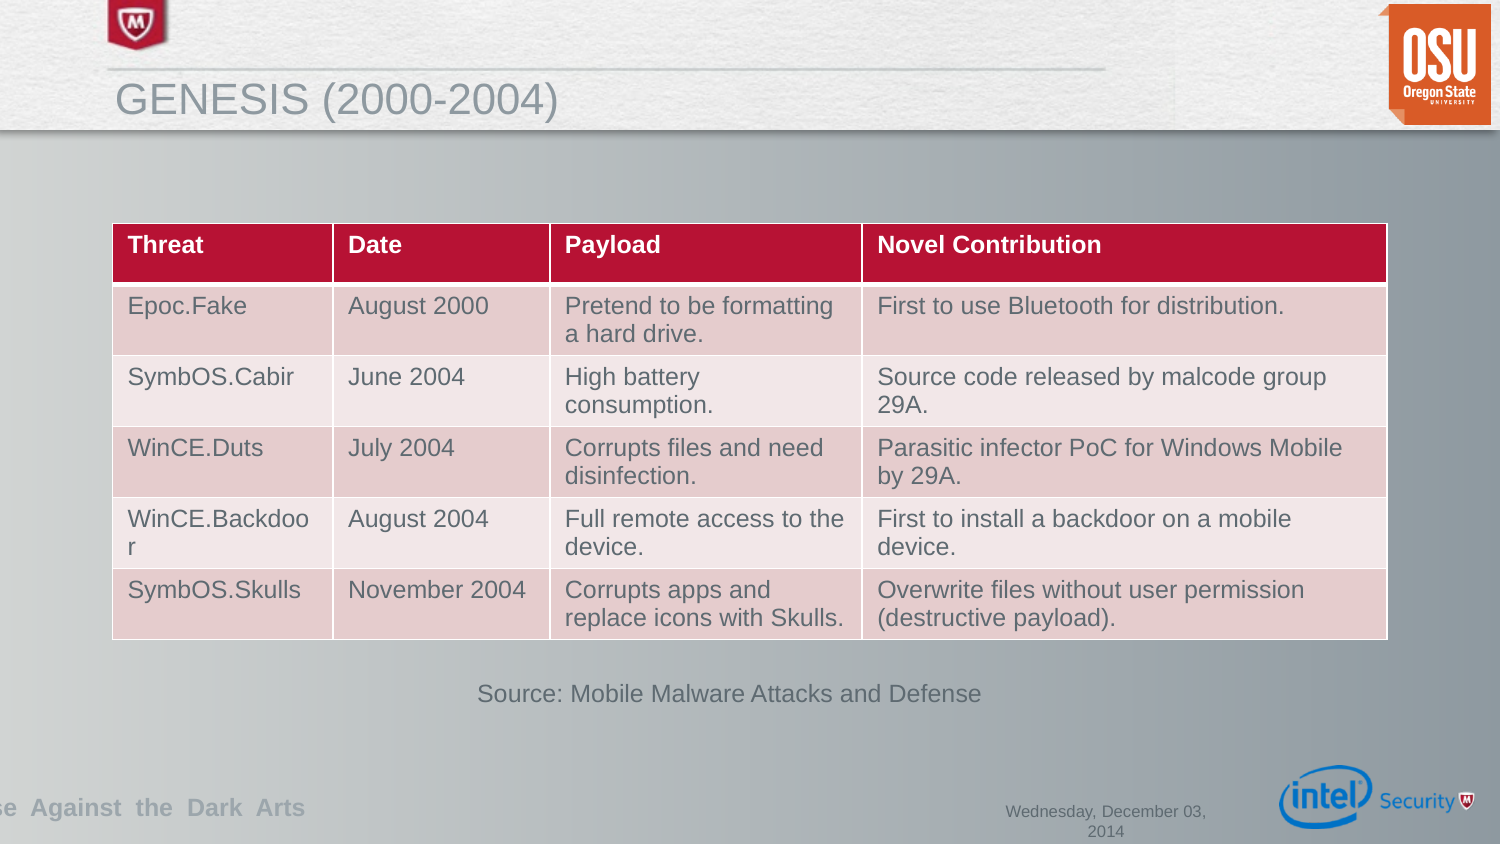

# Genesis (2000-2004)
| Threat | Date | Payload | Novel Contribution |
| --- | --- | --- | --- |
| Epoc.Fake | August 2000 | Pretend to be formatting a hard drive. | First to use Bluetooth for distribution. |
| SymbOS.Cabir | June 2004 | High battery consumption. | Source code released by malcode group 29A. |
| WinCE.Duts | July 2004 | Corrupts files and need disinfection. | Parasitic infector PoC for Windows Mobile by 29A. |
| WinCE.Backdoor | August 2004 | Full remote access to the device. | First to install a backdoor on a mobile device. |
| SymbOS.Skulls | November 2004 | Corrupts apps and replace icons with Skulls. | Overwrite files without user permission (destructive payload). |
Source: Mobile Malware Attacks and Defense
Wednesday, December 03, 2014